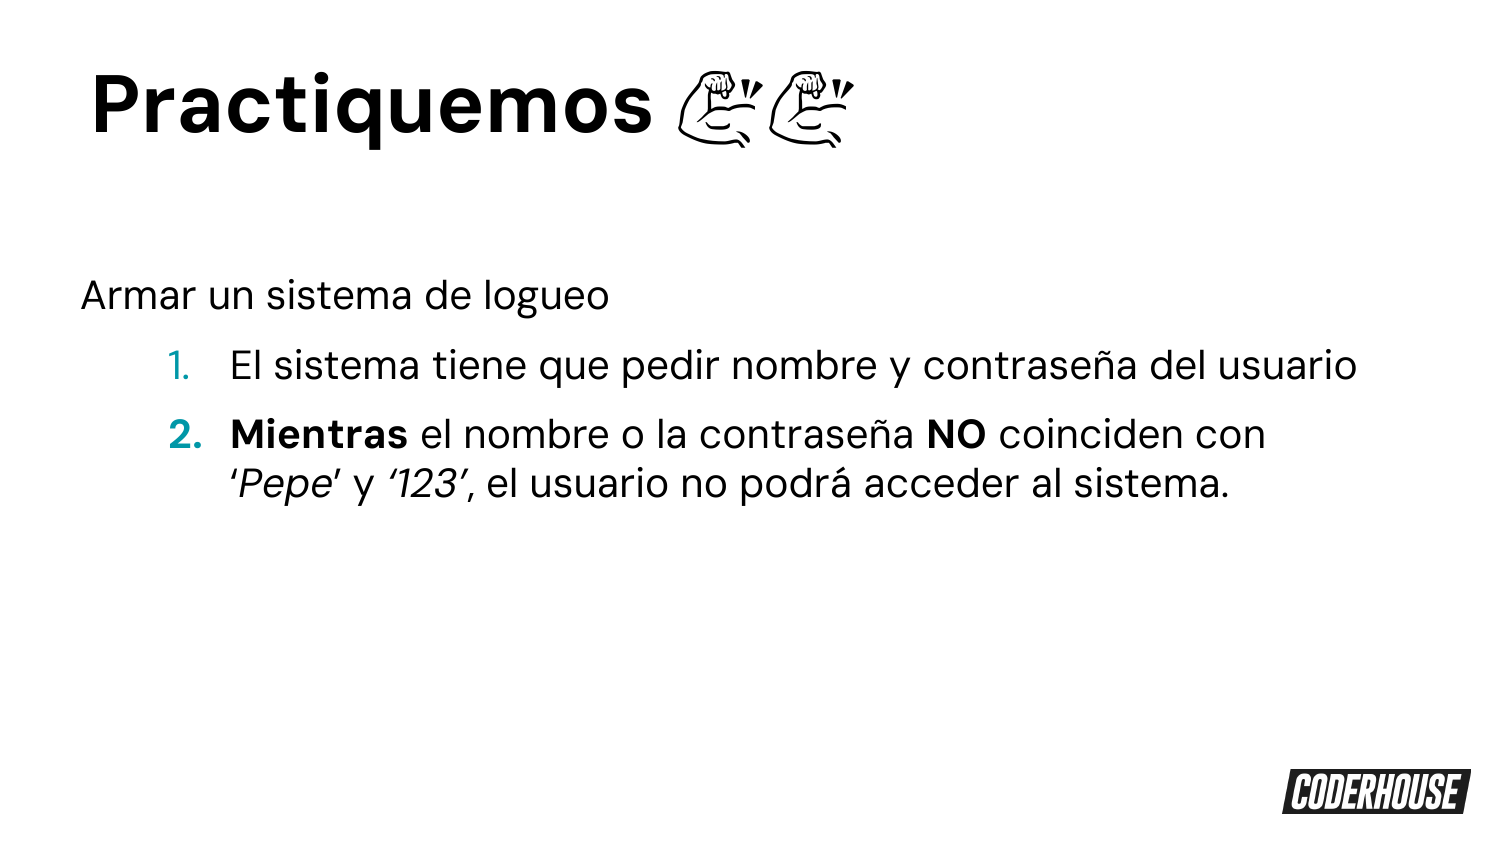

Practiquemos 💪💪
Armar un sistema de logueo
El sistema tiene que pedir nombre y contraseña del usuario
Mientras el nombre o la contraseña NO coinciden con ‘Pepe’ y ‘123’, el usuario no podrá acceder al sistema.